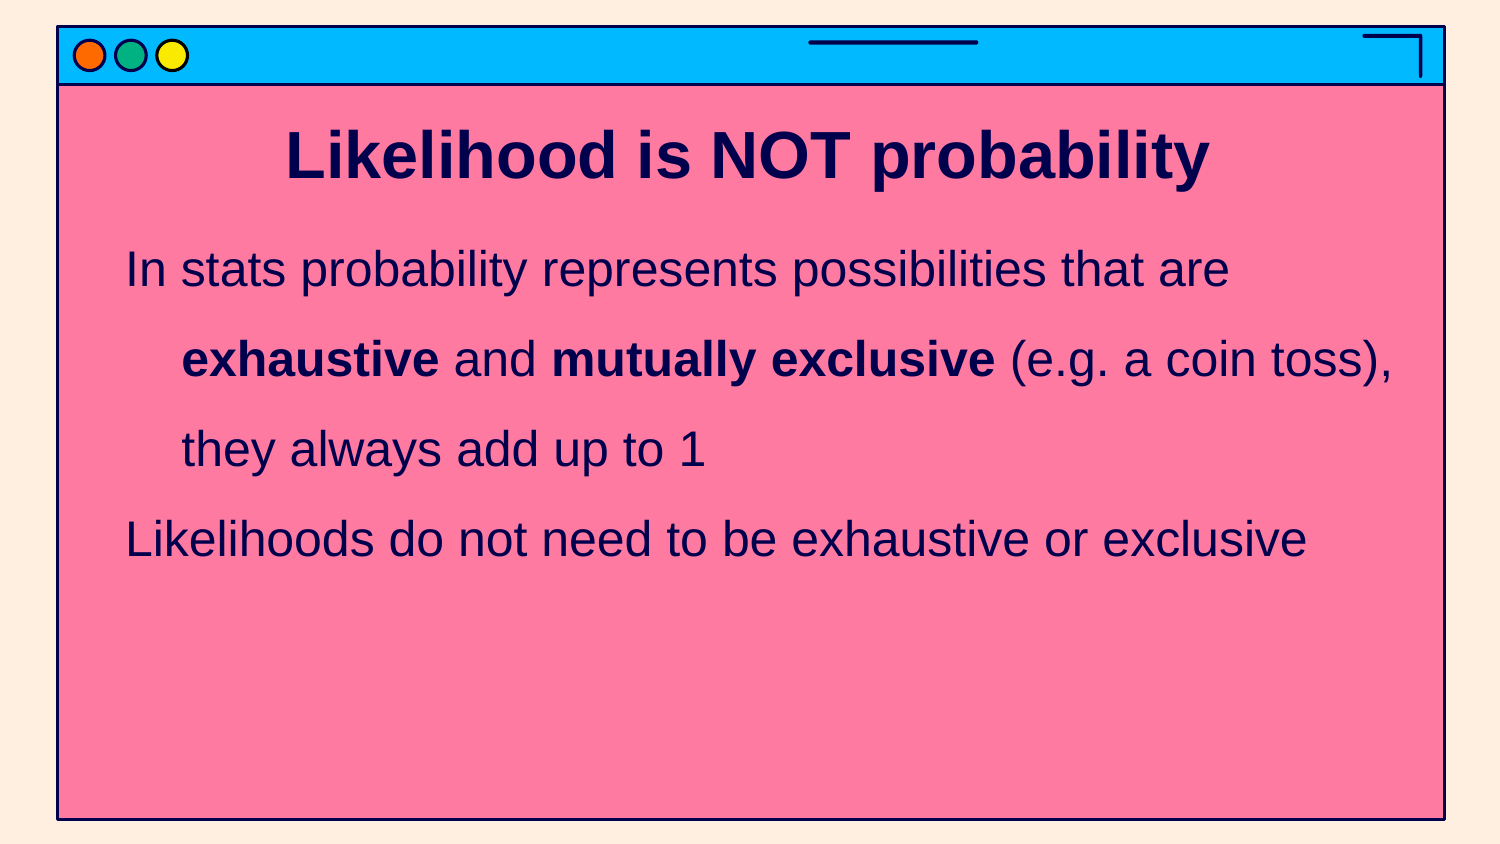

# Likelihood is NOT probability
In stats probability represents possibilities that are exhaustive and mutually exclusive (e.g. a coin toss), they always add up to 1
Likelihoods do not need to be exhaustive or exclusive